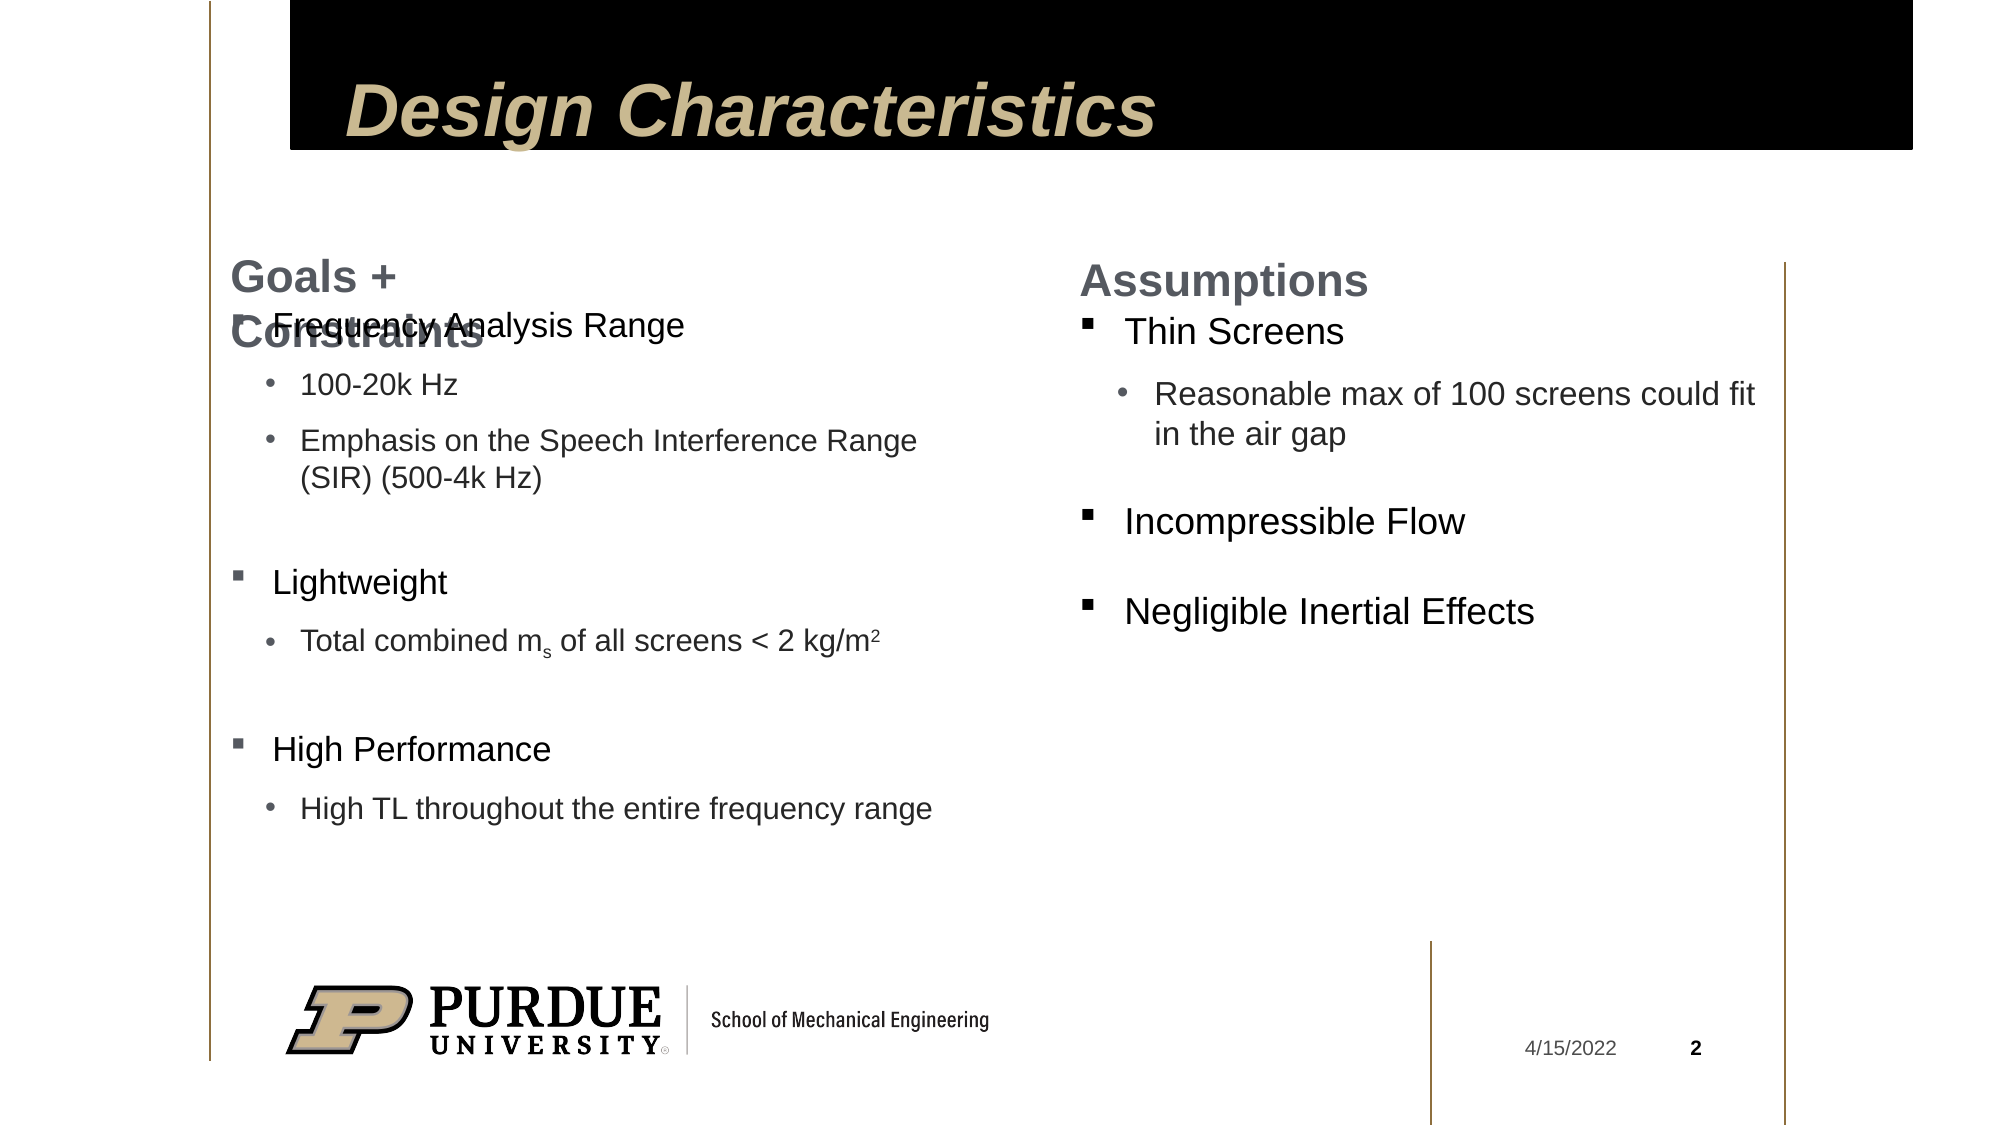

# Design Characteristics
Goals + Constraints
Assumptions
Frequency Analysis Range
100-20k Hz
Emphasis on the Speech Interference Range (SIR) (500-4k Hz)

Lightweight
Total combined ms of all screens < 2 kg/m2

High Performance
High TL throughout the entire frequency range
Thin Screens
Reasonable max of 100 screens could fit in the air gap

Incompressible Flow

Negligible Inertial Effects

2
4/15/2022